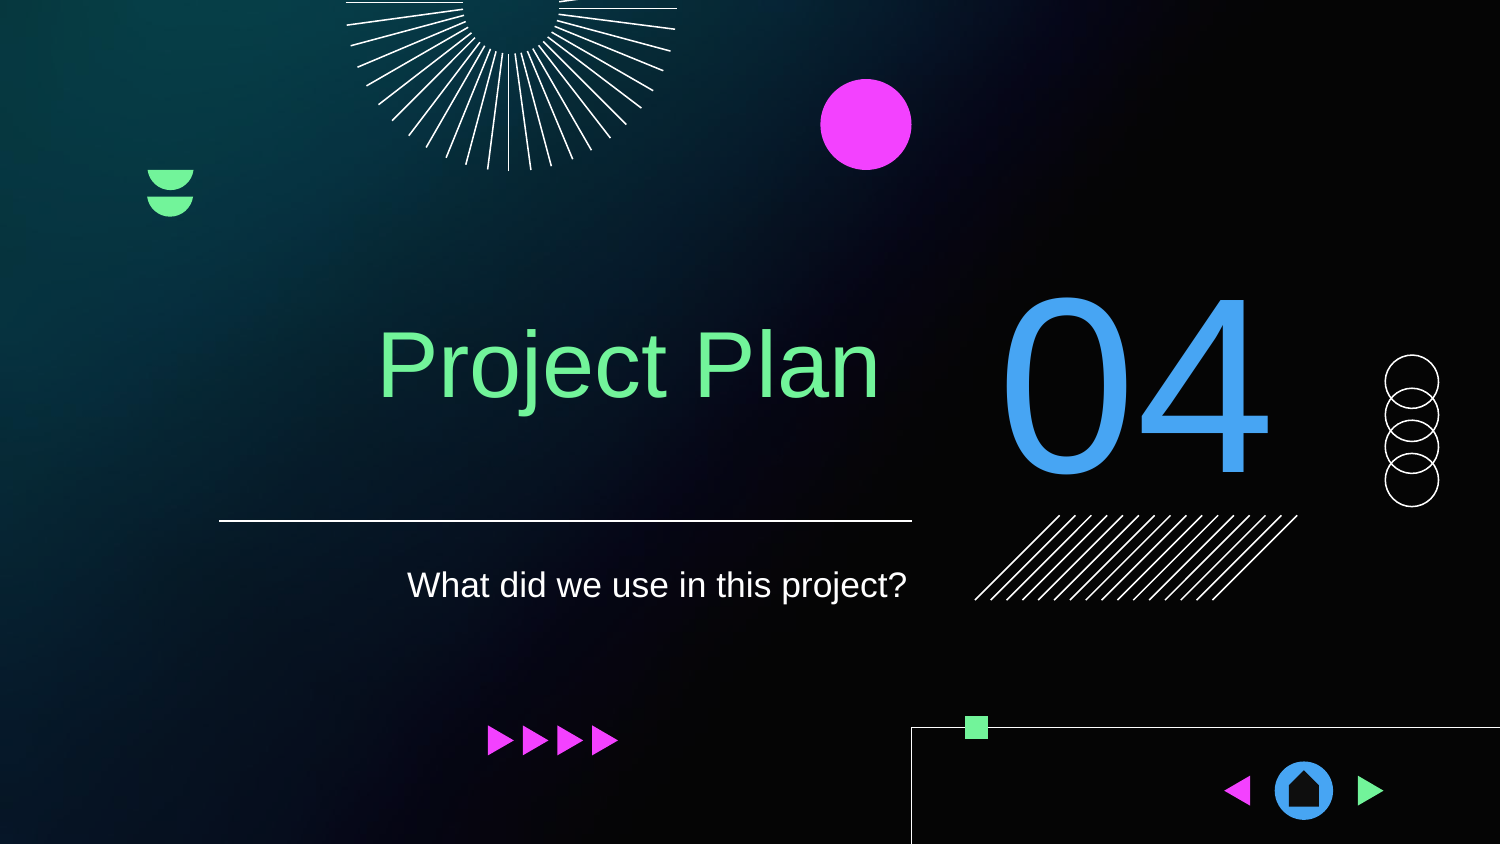

04
# Project Plan

What did we use in this project?